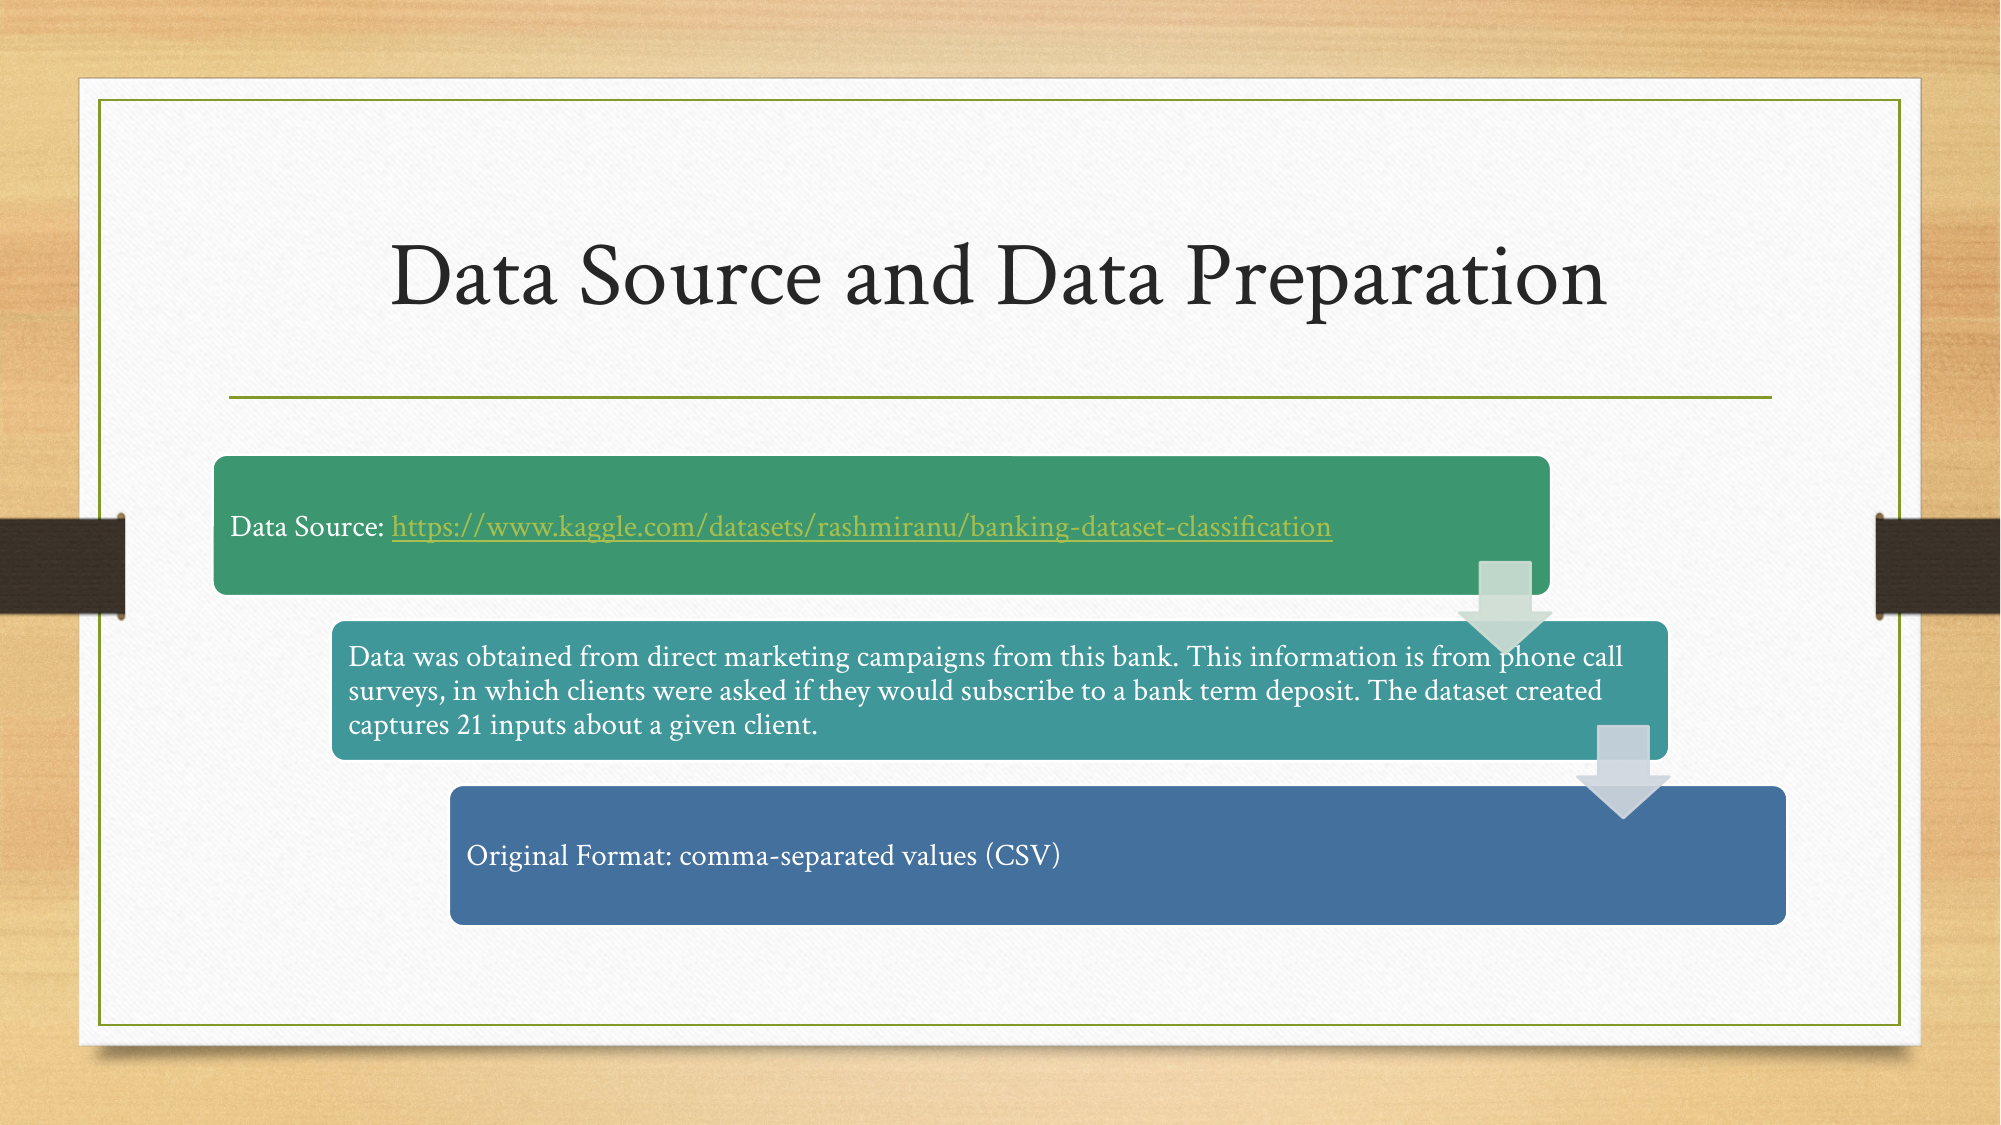

# Data Source and Data Preparation
Data Source: https://www.kaggle.com/datasets/rashmiranu/banking-dataset-classification
Data was obtained from direct marketing campaigns from this bank. This information is from phone call surveys, in which clients were asked if they would subscribe to a bank term deposit. The dataset created captures 21 inputs about a given client.
Original Format: comma-separated values (CSV)